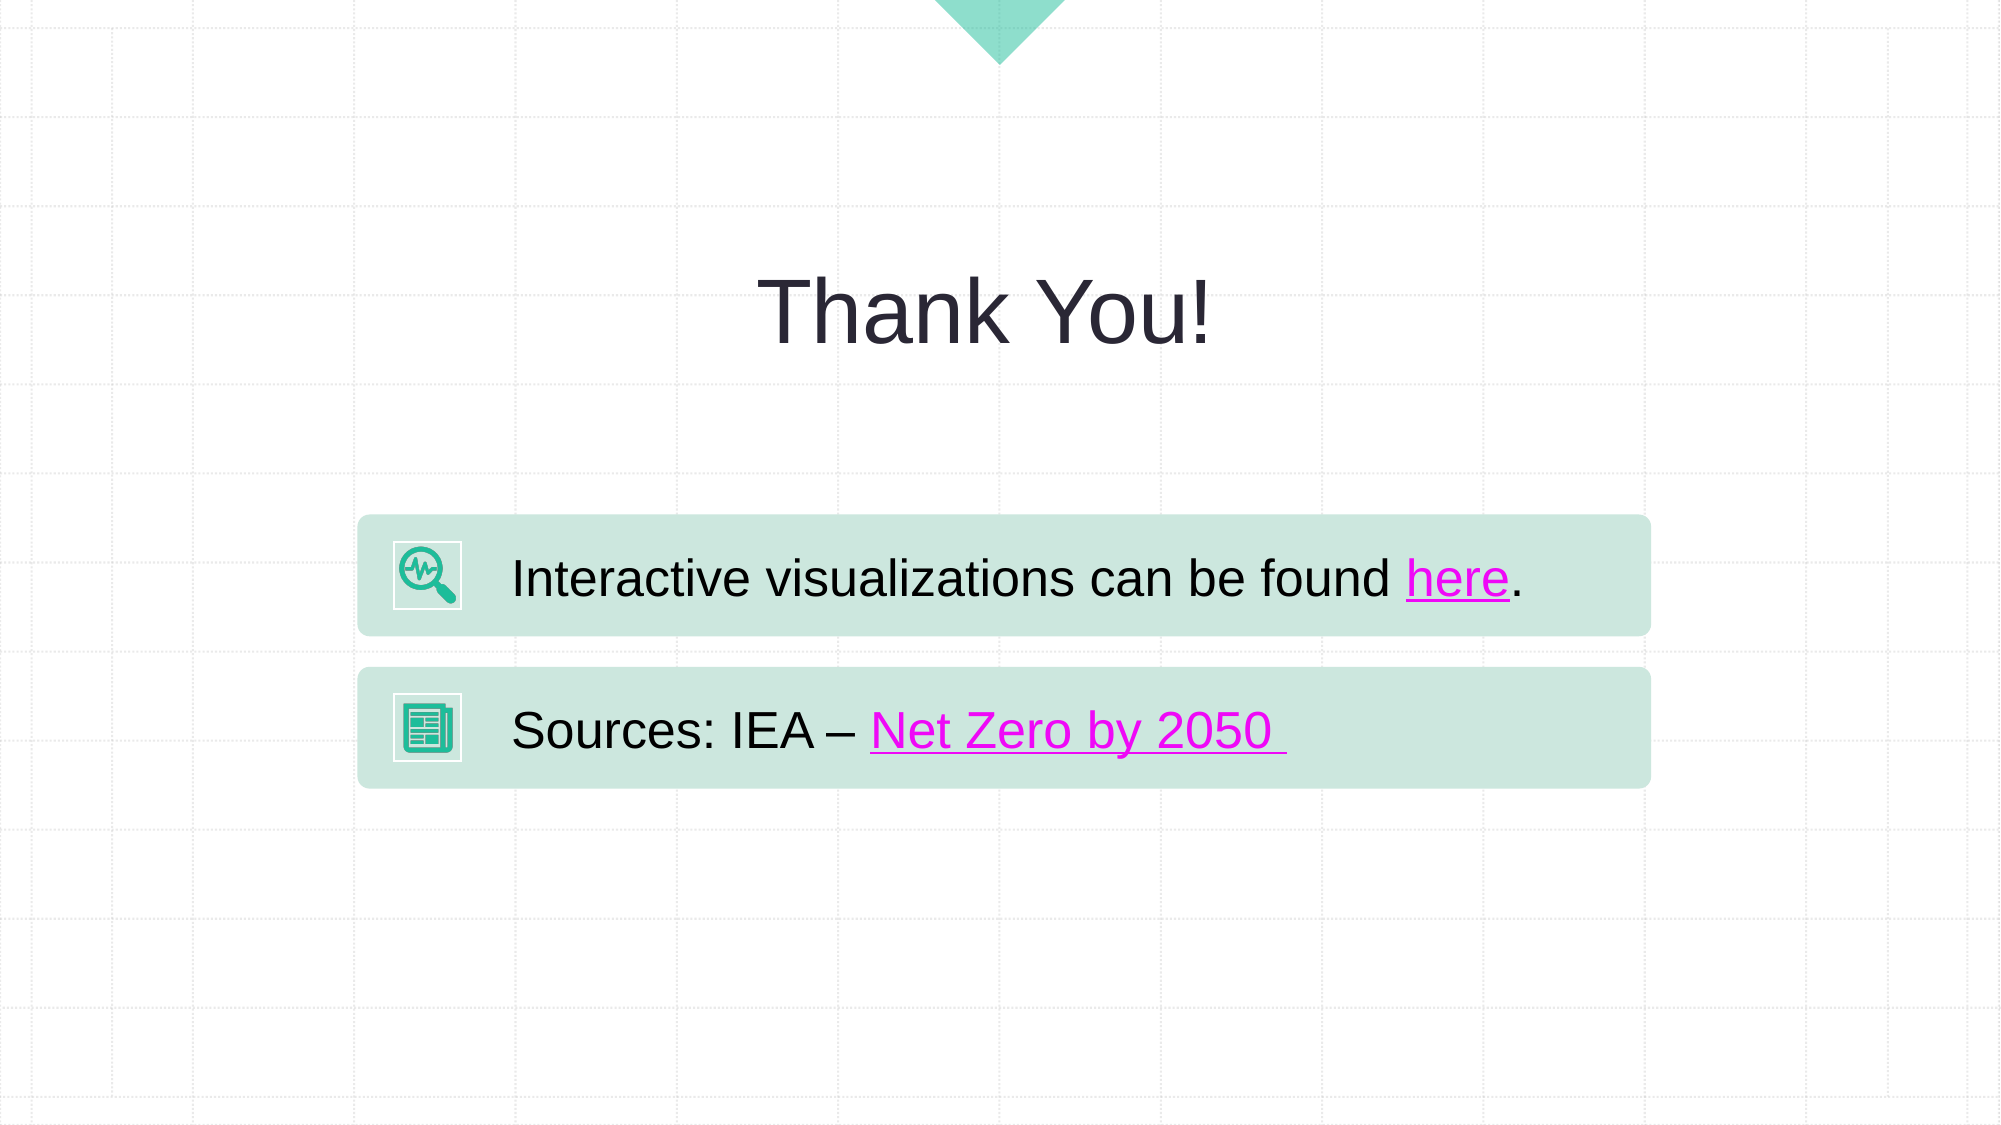

# Thank You!
Interactive visualizations can be found here.
Sources: IEA – Net Zero by 2050